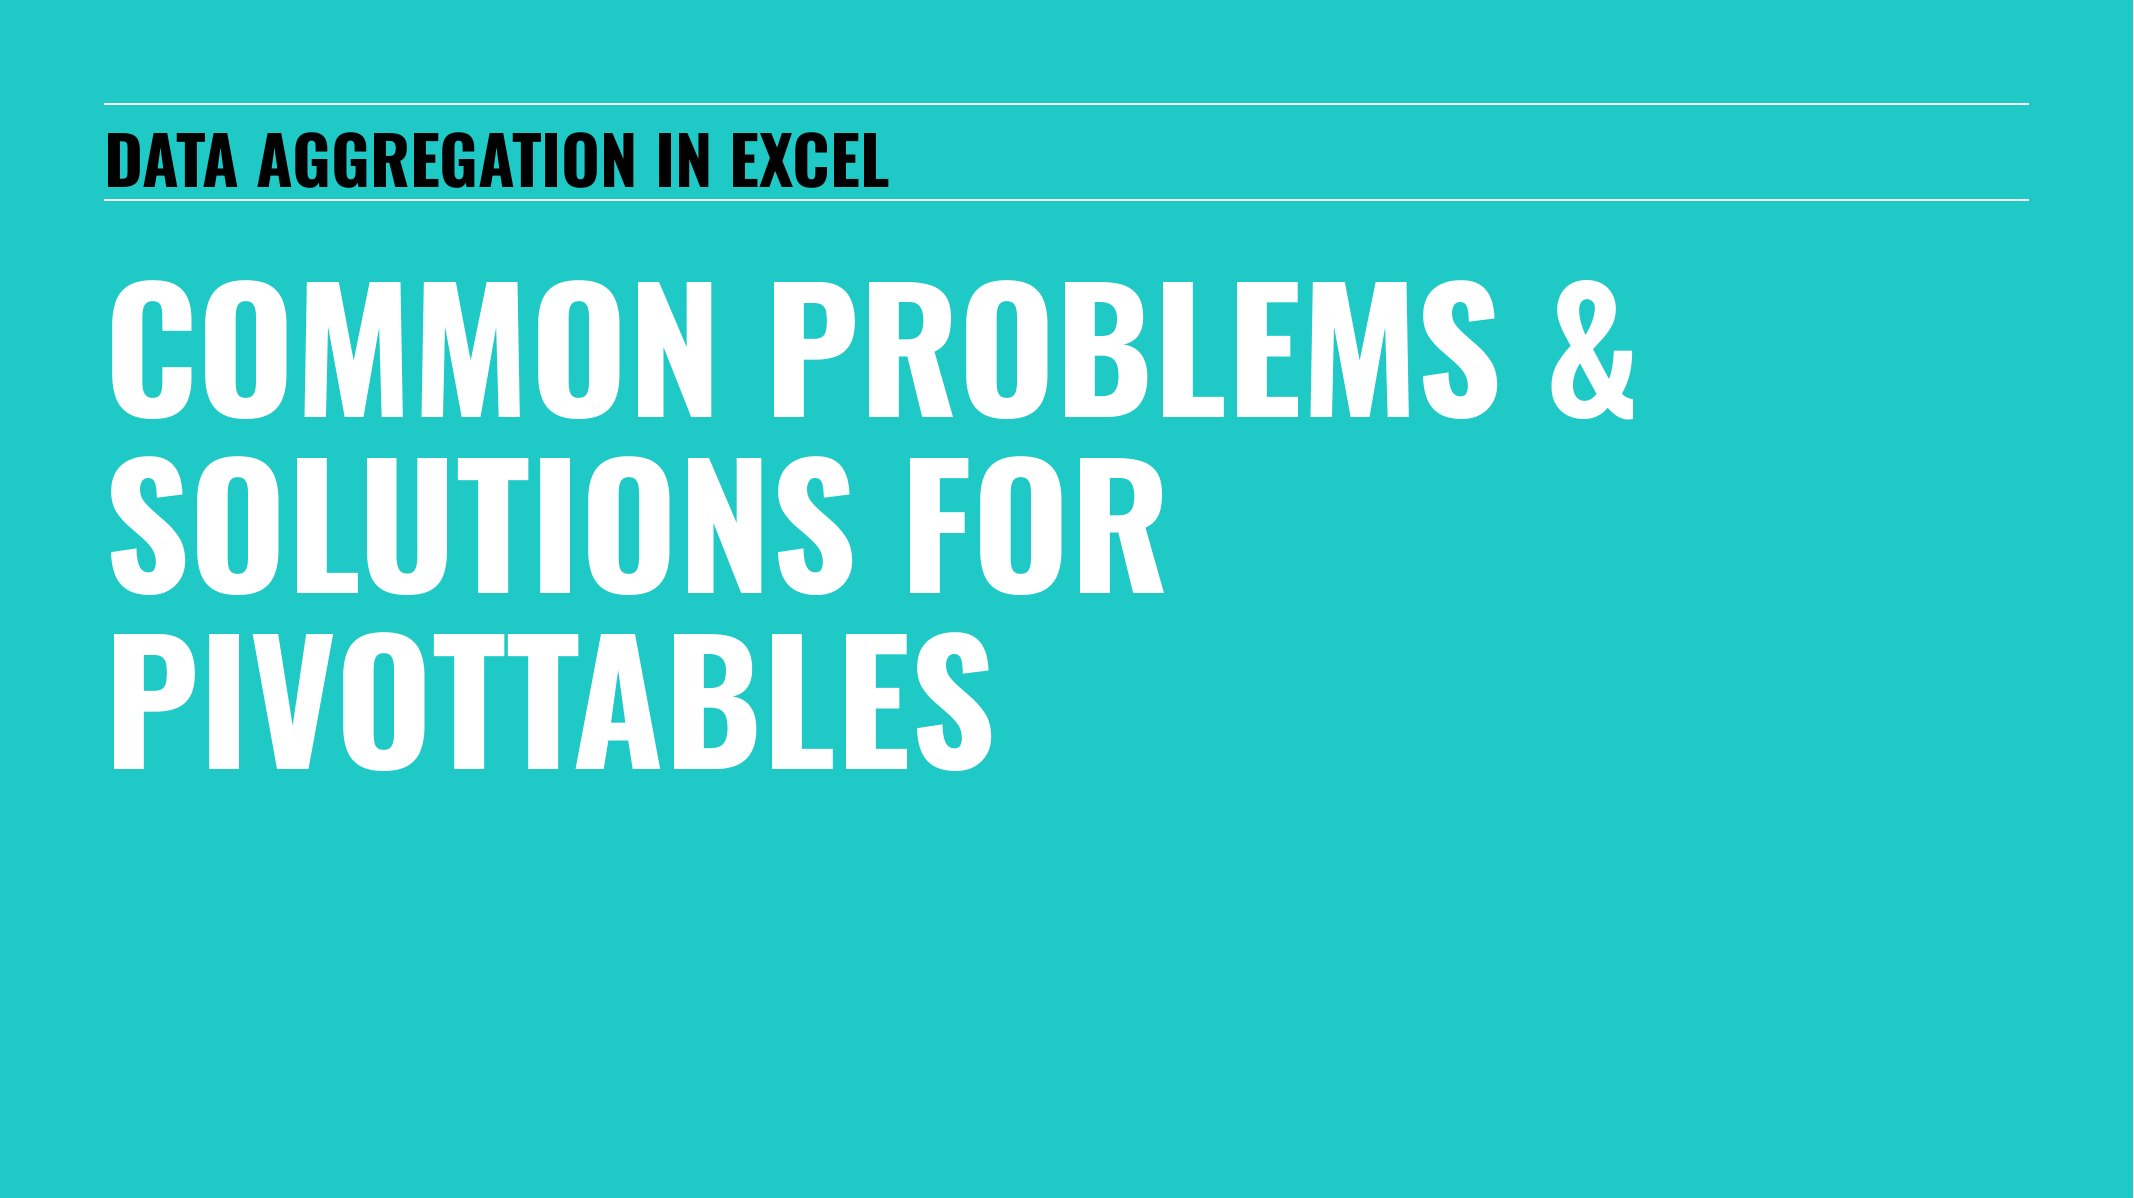

DATA AGGREGATION IN EXCEL

COMMON PROBLEMS & SOLUTIONS FOR PIVOTTABLES